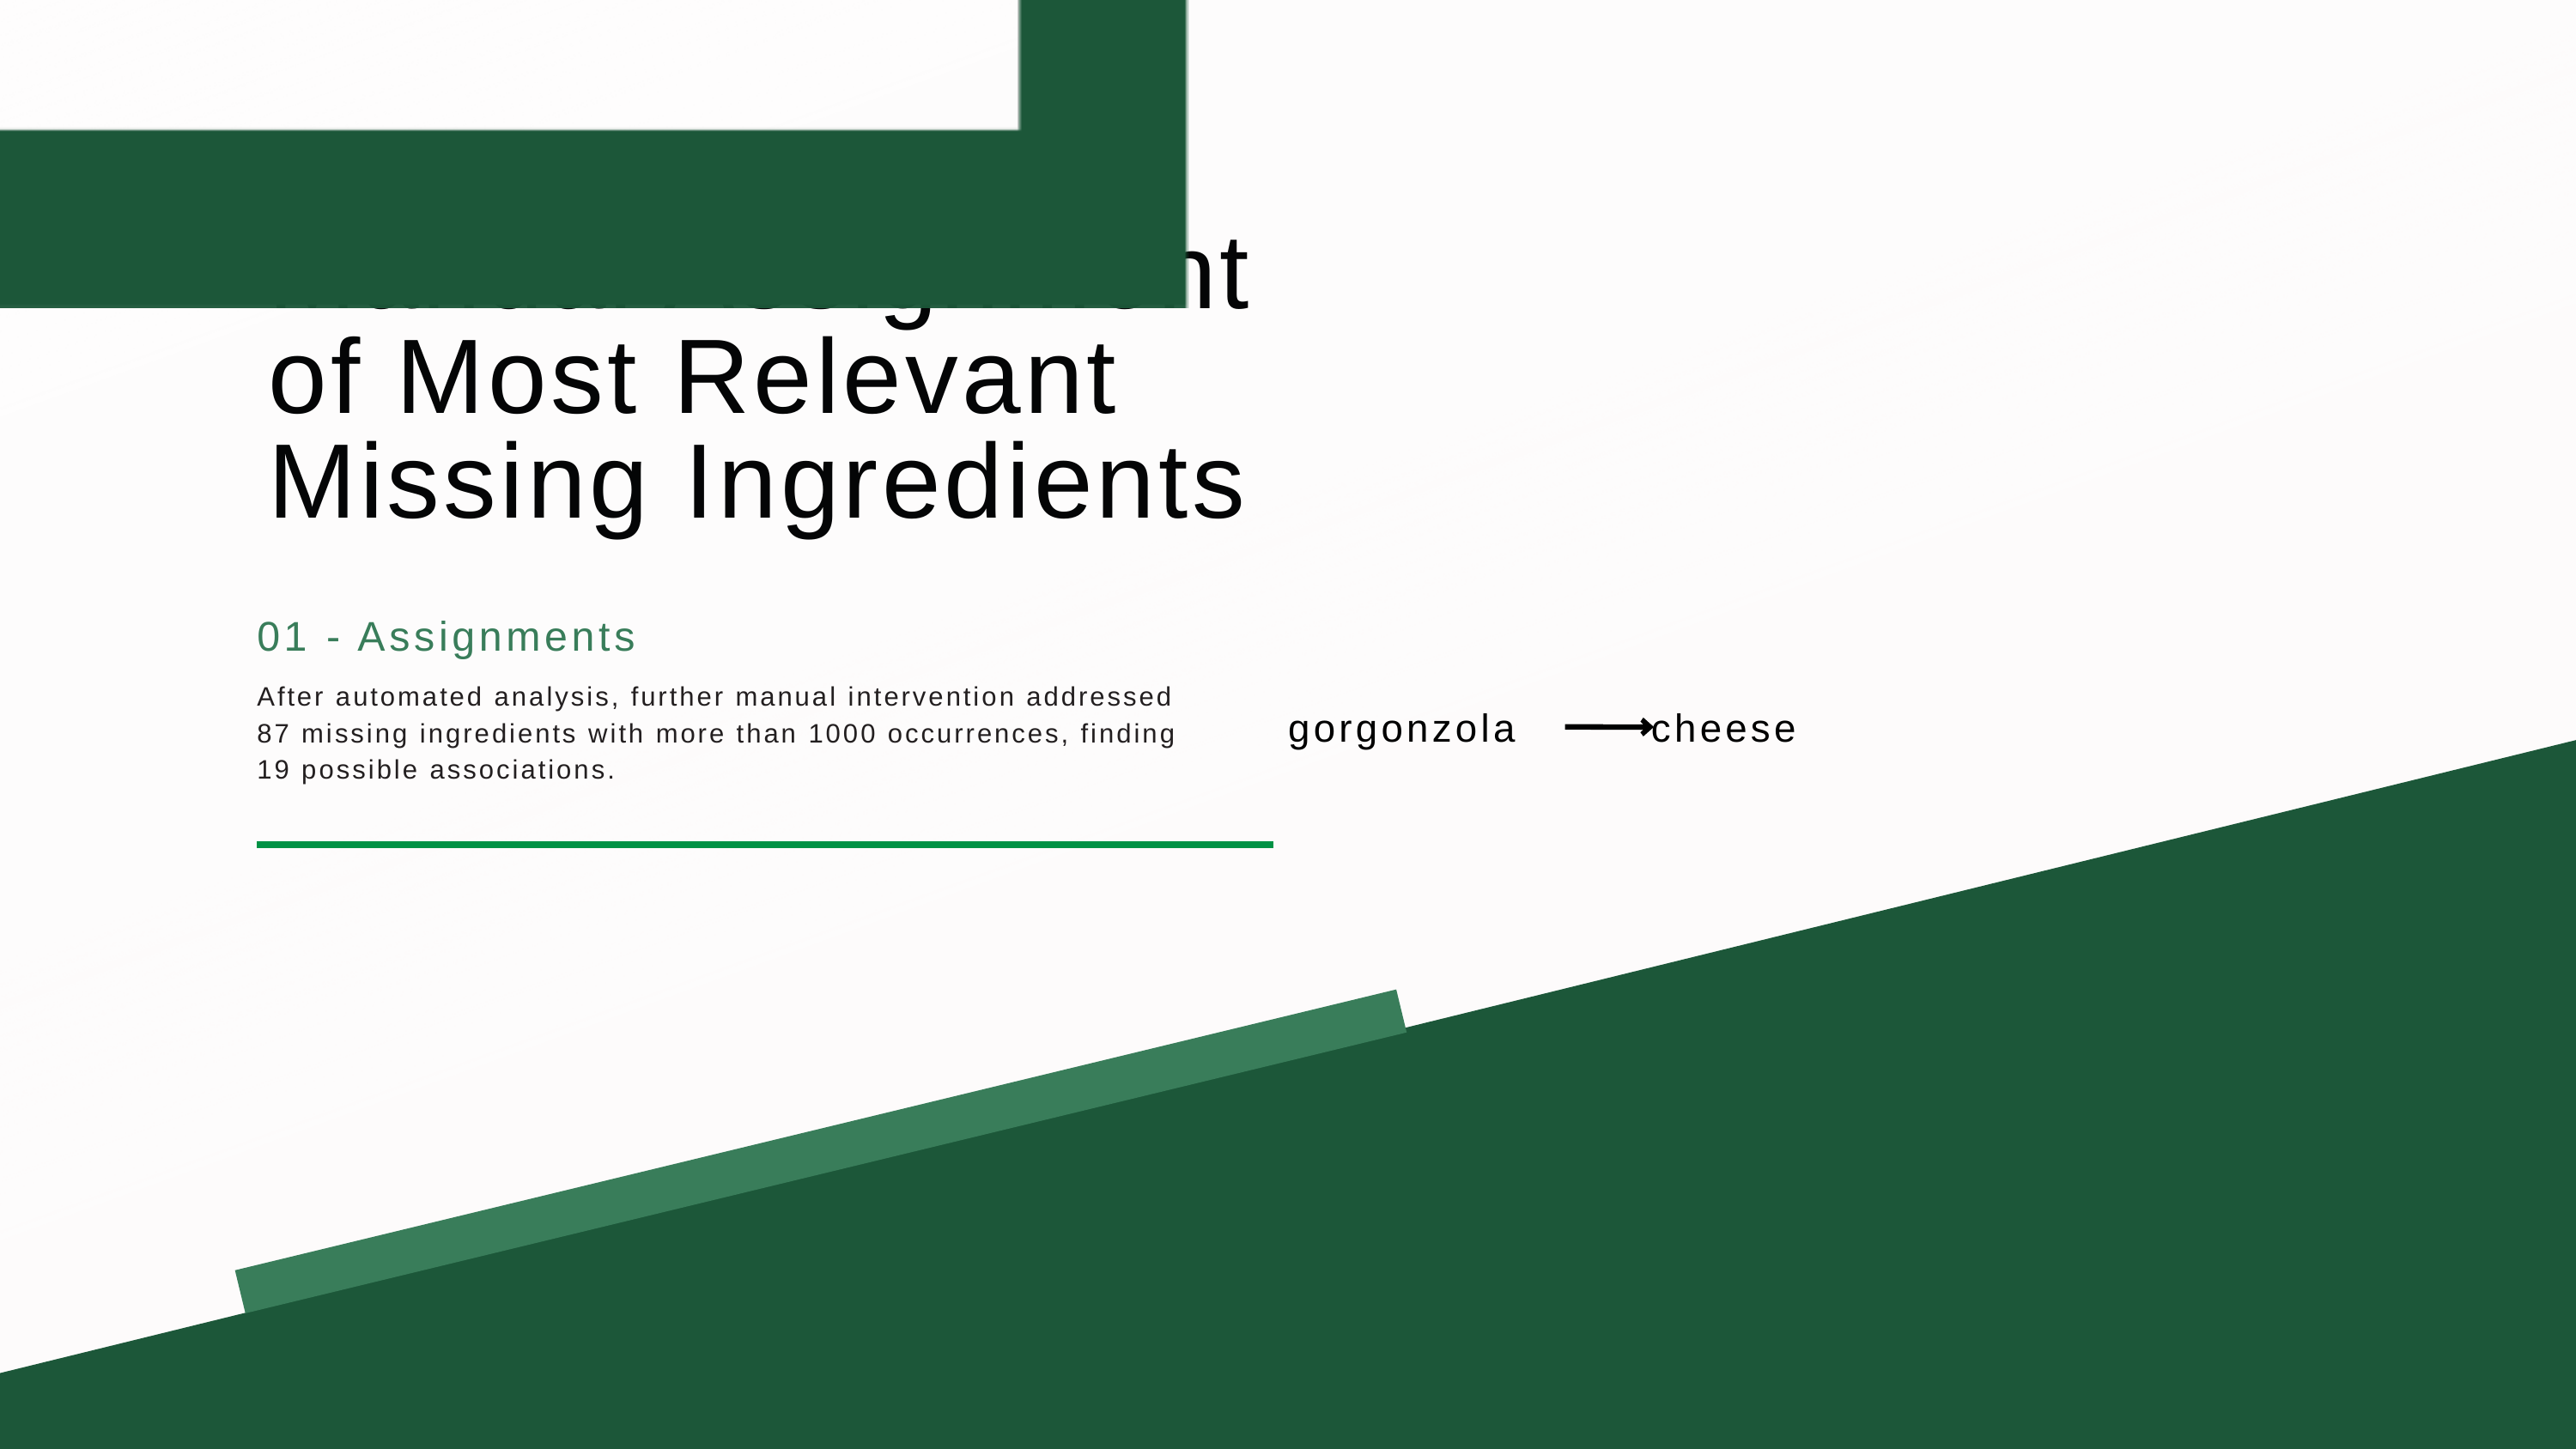

Manual Assignment of Most Relevant Missing Ingredients

01 - Assignments
After automated analysis, further manual intervention addressed 87 missing ingredients with more than 1000 occurrences, finding 19 possible associations.
gorgonzola         cheese